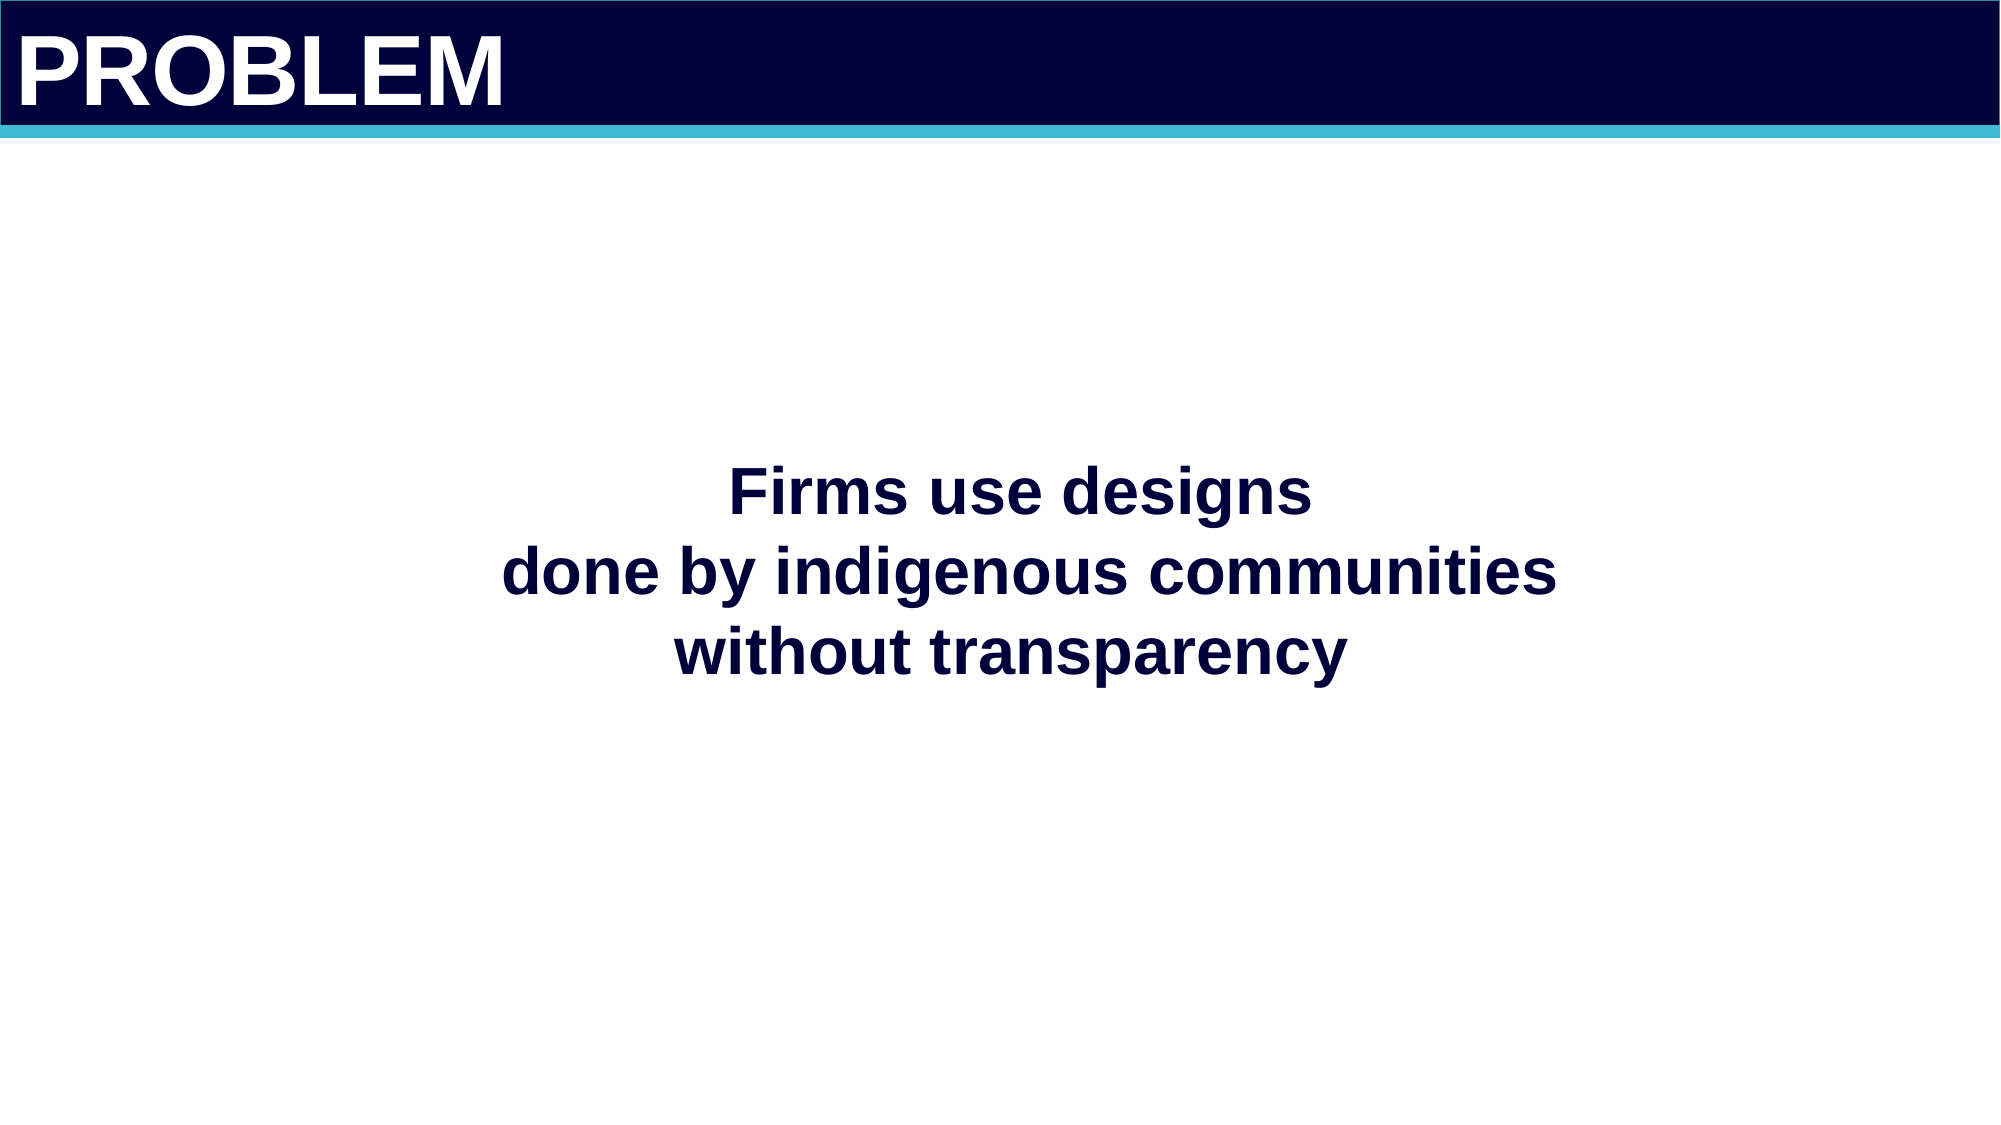

PROBLEM
Firms use designs
done by indigenous communities
without transparency